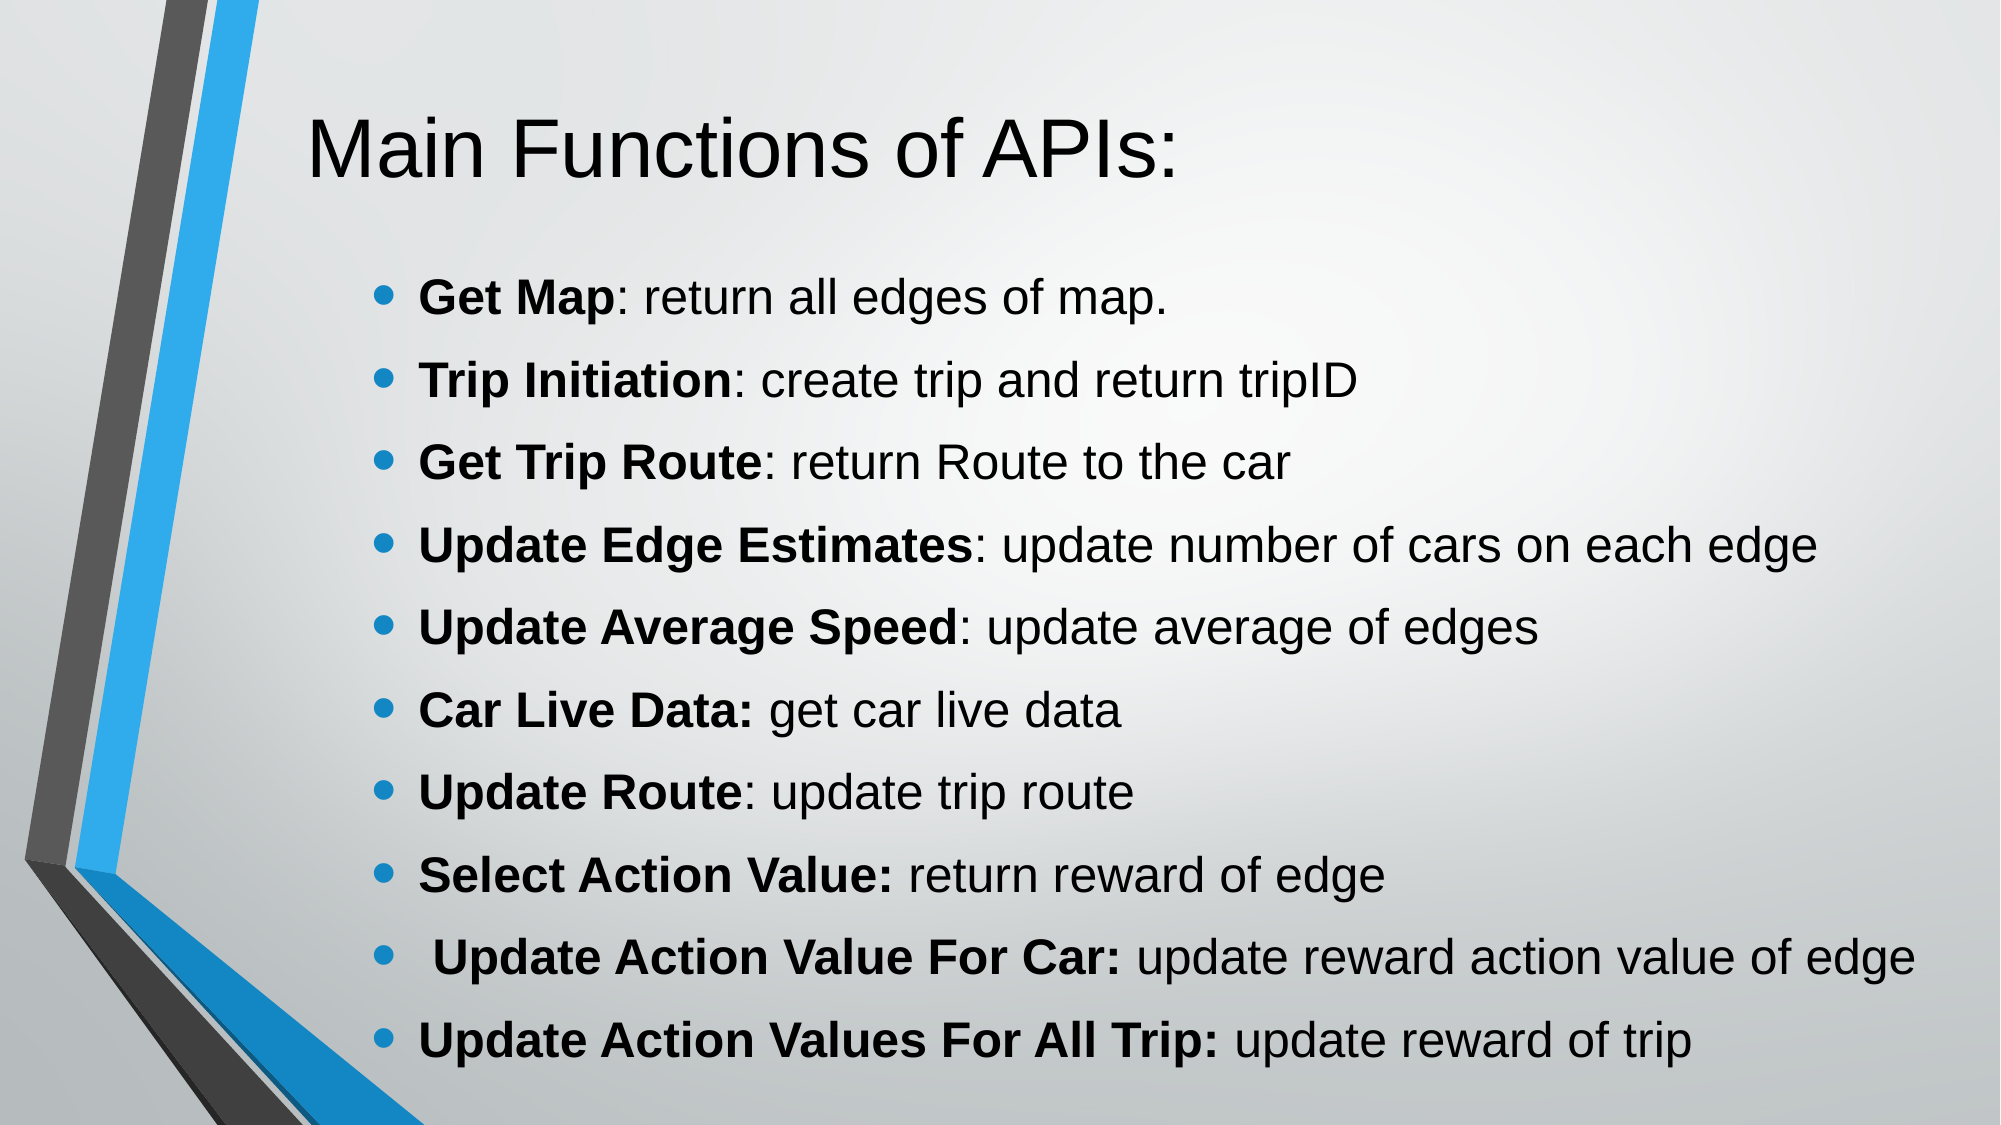

# Main Functions of APIs:
Get Map: return all edges of map.
Trip Initiation: create trip and return tripID
Get Trip Route: return Route to the car
Update Edge Estimates: update number of cars on each edge
Update Average Speed: update average of edges
Car Live Data: get car live data
Update Route: update trip route
Select Action Value: return reward of edge
 Update Action Value For Car: update reward action value of edge
Update Action Values For All Trip: update reward of trip